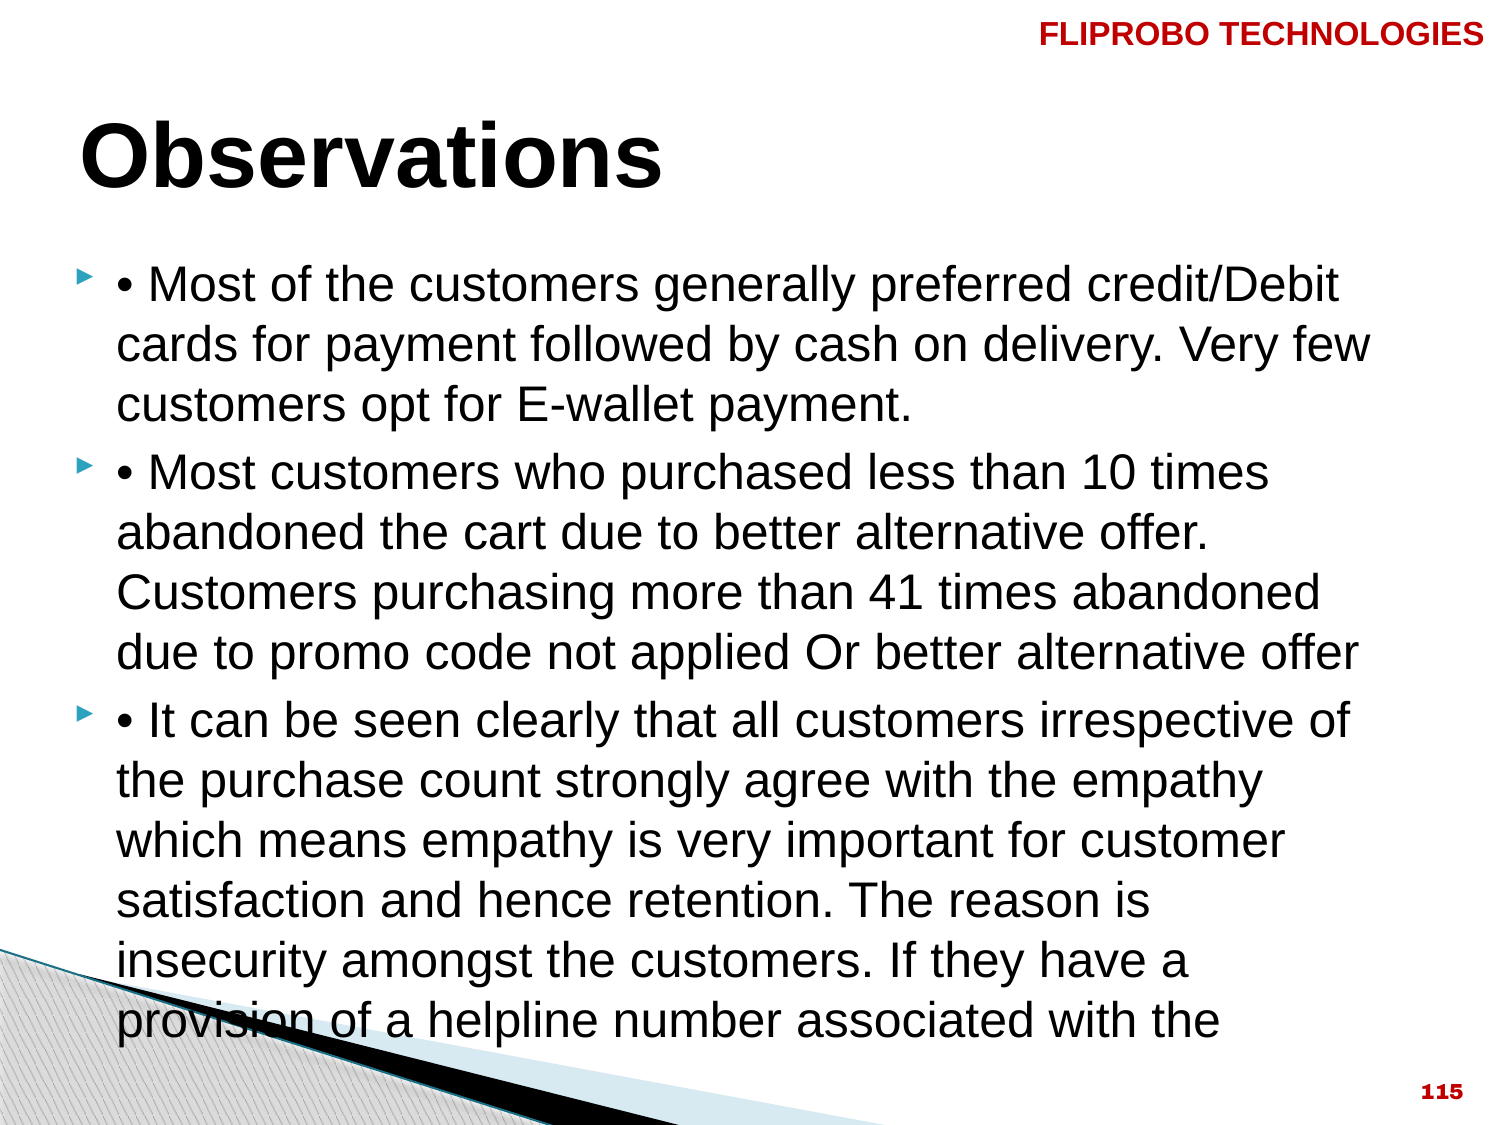

FLIPROBO TECHNOLOGIES
# Observations
• Most of the customers generally preferred credit/Debit cards for payment followed by cash on delivery. Very few customers opt for E-wallet payment.
• Most customers who purchased less than 10 times abandoned the cart due to better alternative offer. Customers purchasing more than 41 times abandoned due to promo code not applied Or better alternative offer
• It can be seen clearly that all customers irrespective of the purchase count strongly agree with the empathy which means empathy is very important for customer satisfaction and hence retention. The reason is insecurity amongst the customers. If they have a provision of a helpline number associated with the
115